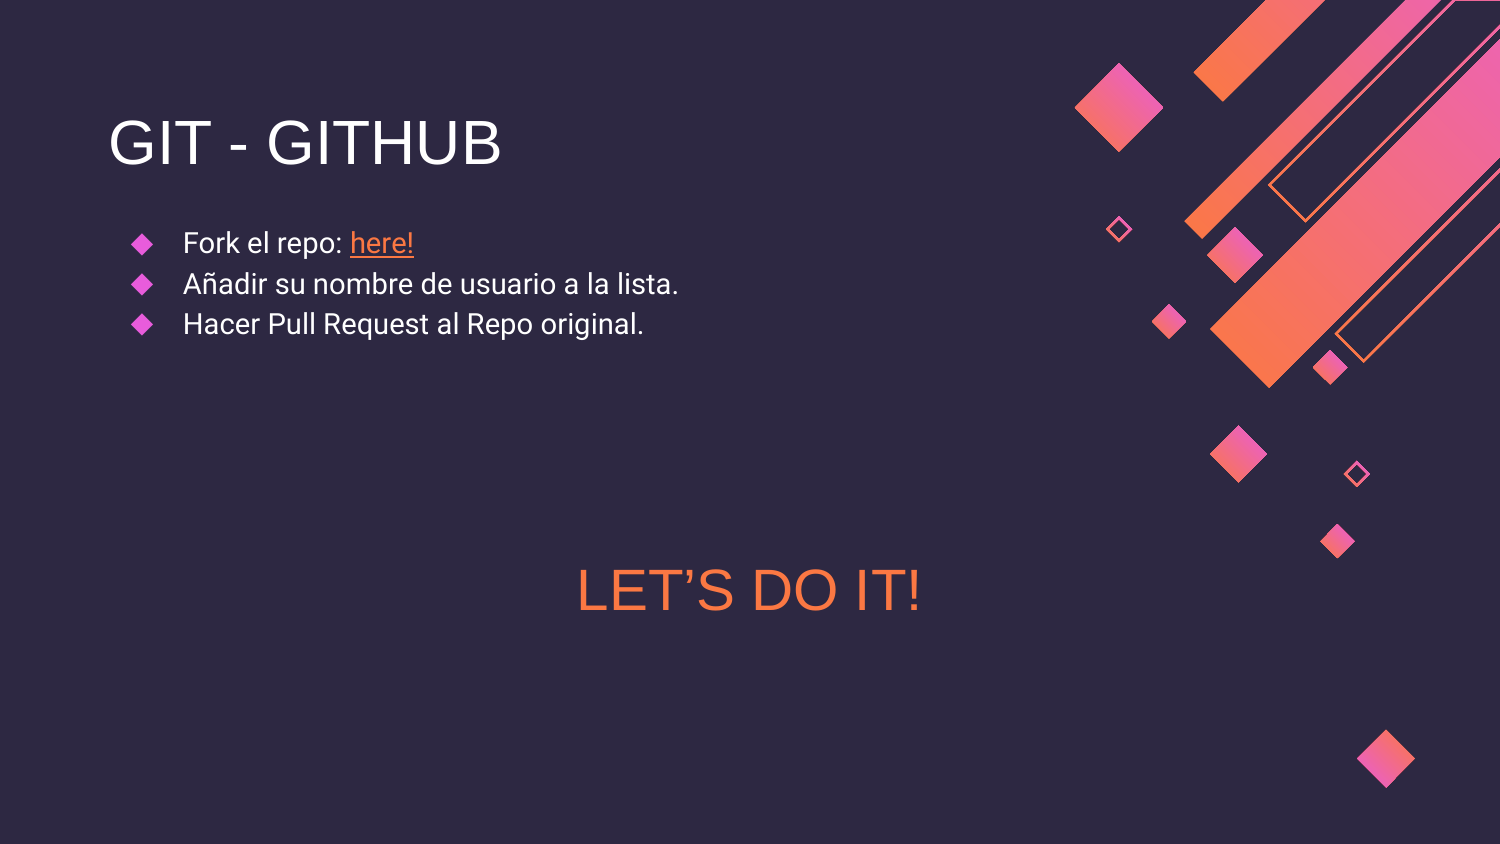

# GIT - GITHUB
Fork el repo: here!
Añadir su nombre de usuario a la lista.
Hacer Pull Request al Repo original.
LET’S DO IT!